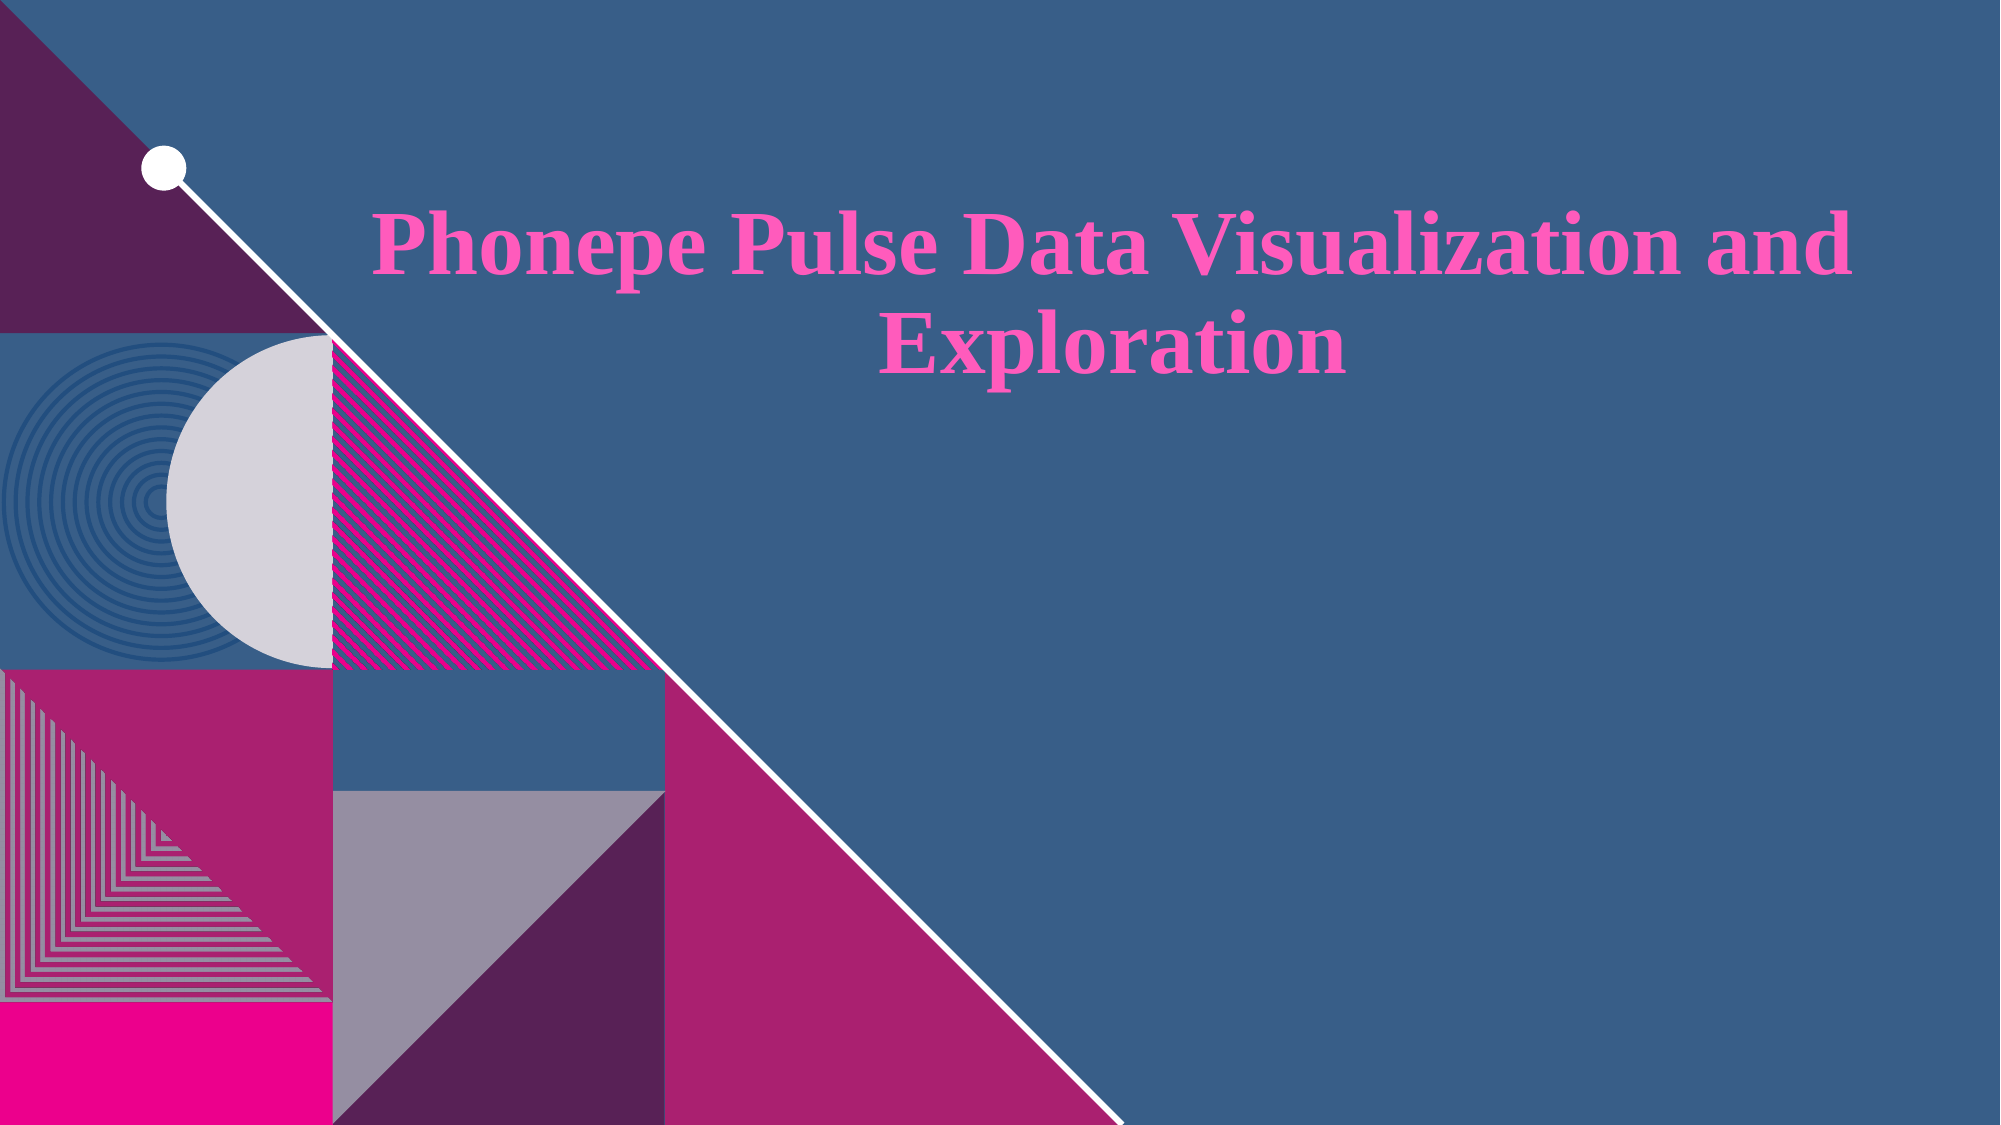

# Phonepe Pulse Data Visualization and Exploration